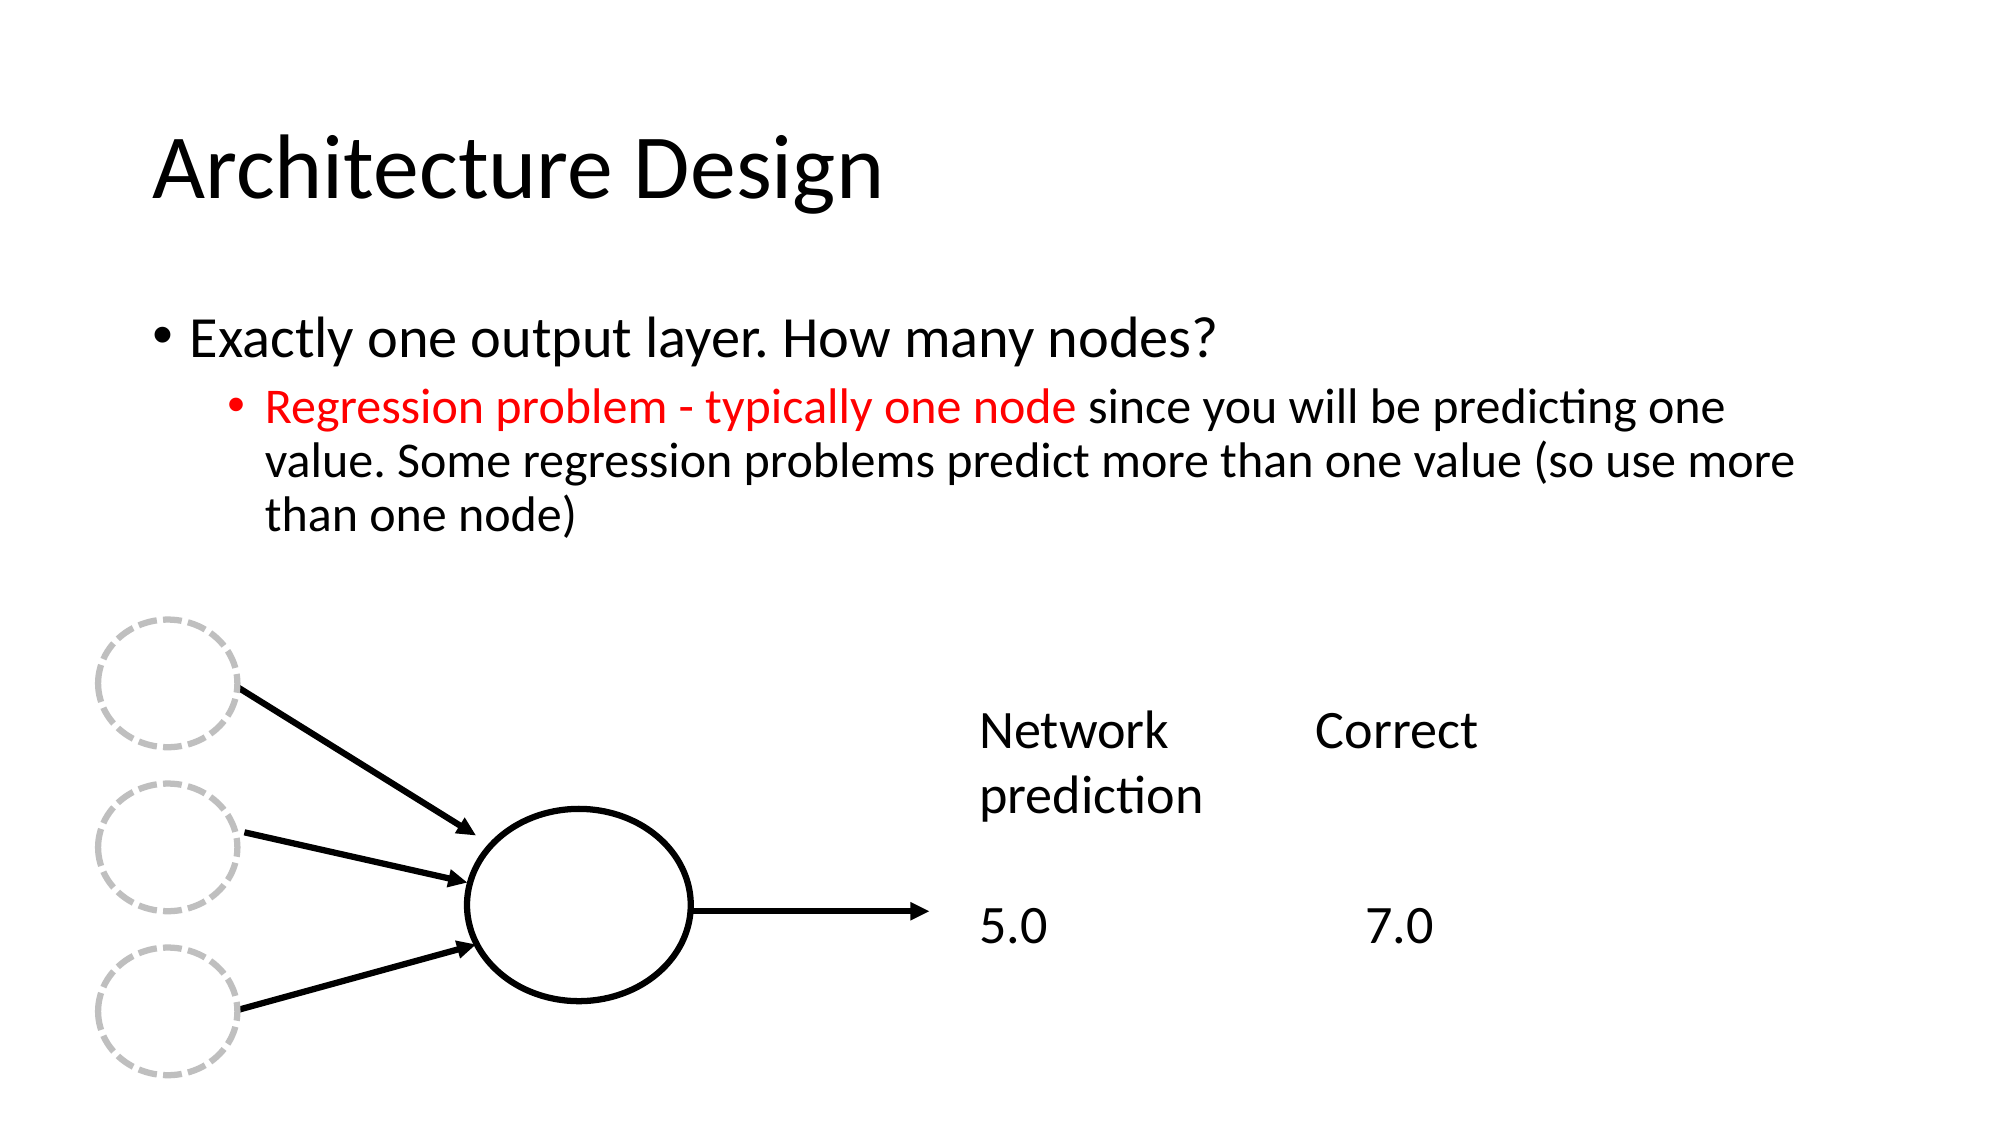

# Architecture Design
Exactly one output layer. How many nodes?
Regression problem - typically one node since you will be predicting one value. Some regression problems predict more than one value (so use more than one node)

Network            Correct
prediction

5.0                          7.0